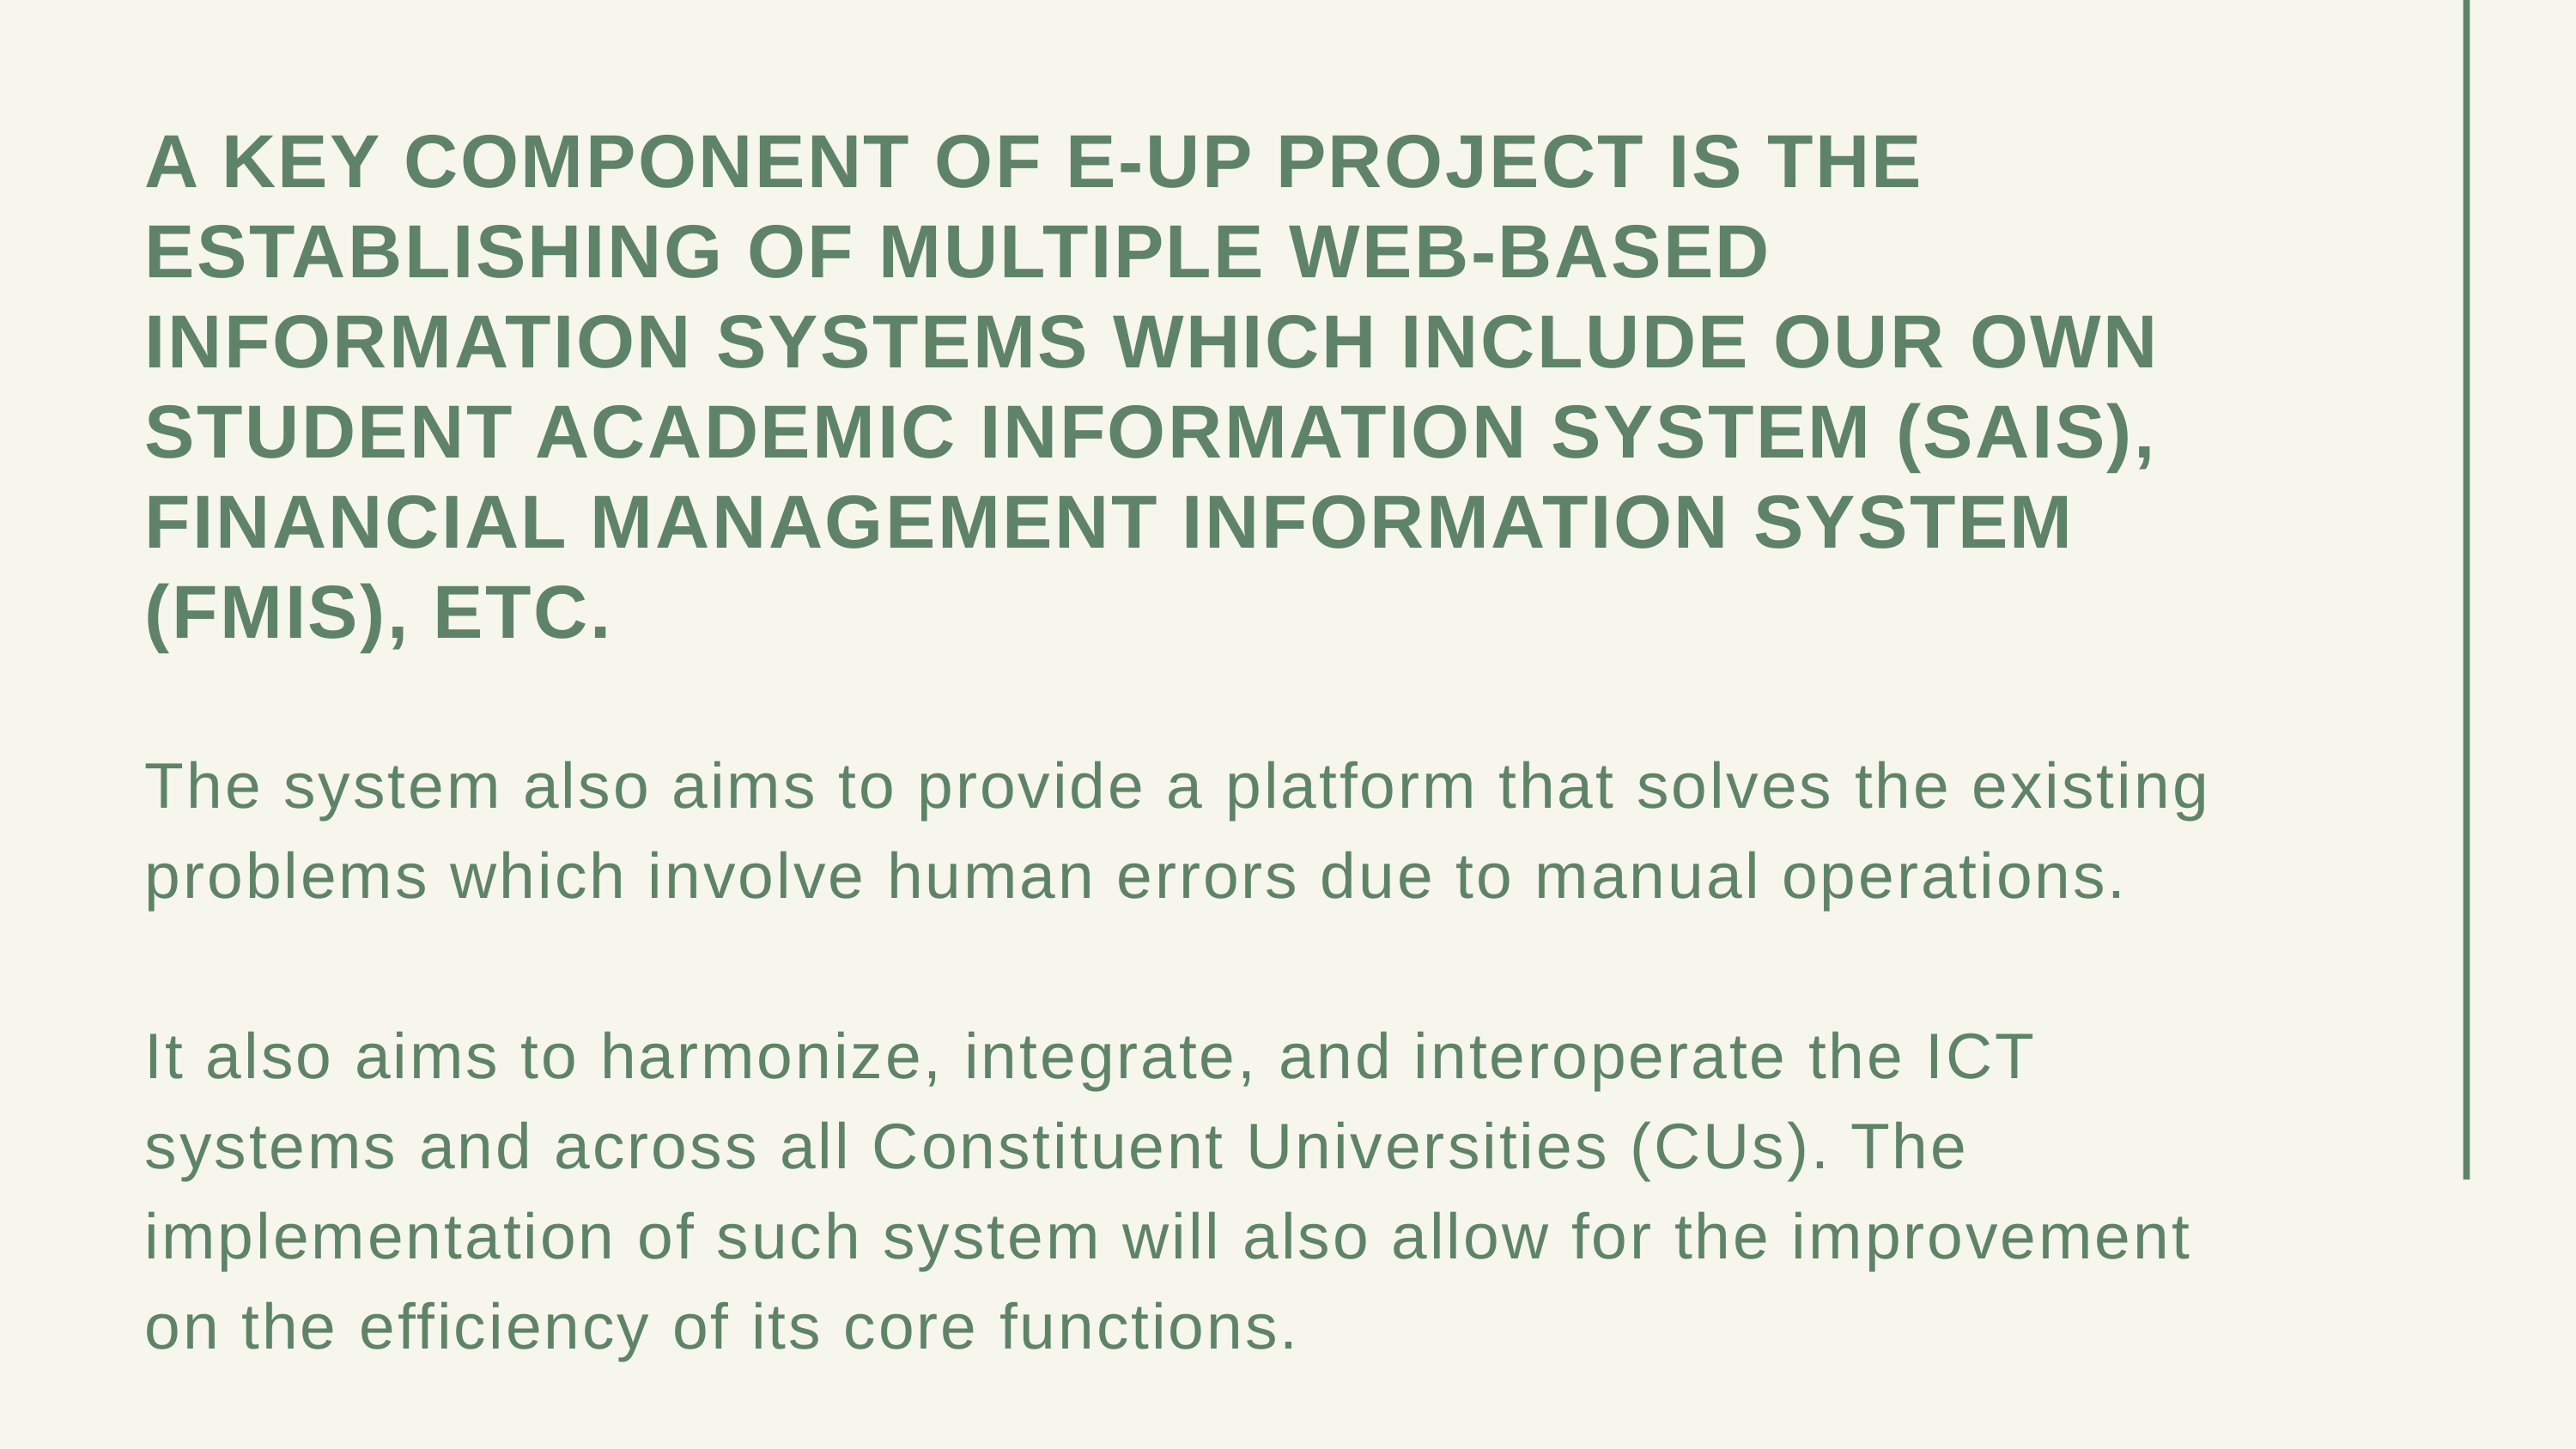

A KEY COMPONENT OF E-UP PROJECT IS THE ESTABLISHING OF MULTIPLE WEB-BASED INFORMATION SYSTEMS WHICH INCLUDE OUR OWN STUDENT ACADEMIC INFORMATION SYSTEM (SAIS), FINANCIAL MANAGEMENT INFORMATION SYSTEM (FMIS), ETC.
The system also aims to provide a platform that solves the existing problems which involve human errors due to manual operations.

It also aims to harmonize, integrate, and interoperate the ICT systems and across all Constituent Universities (CUs). The implementation of such system will also allow for the improvement on the efficiency of its core functions.
SDCC • 2020